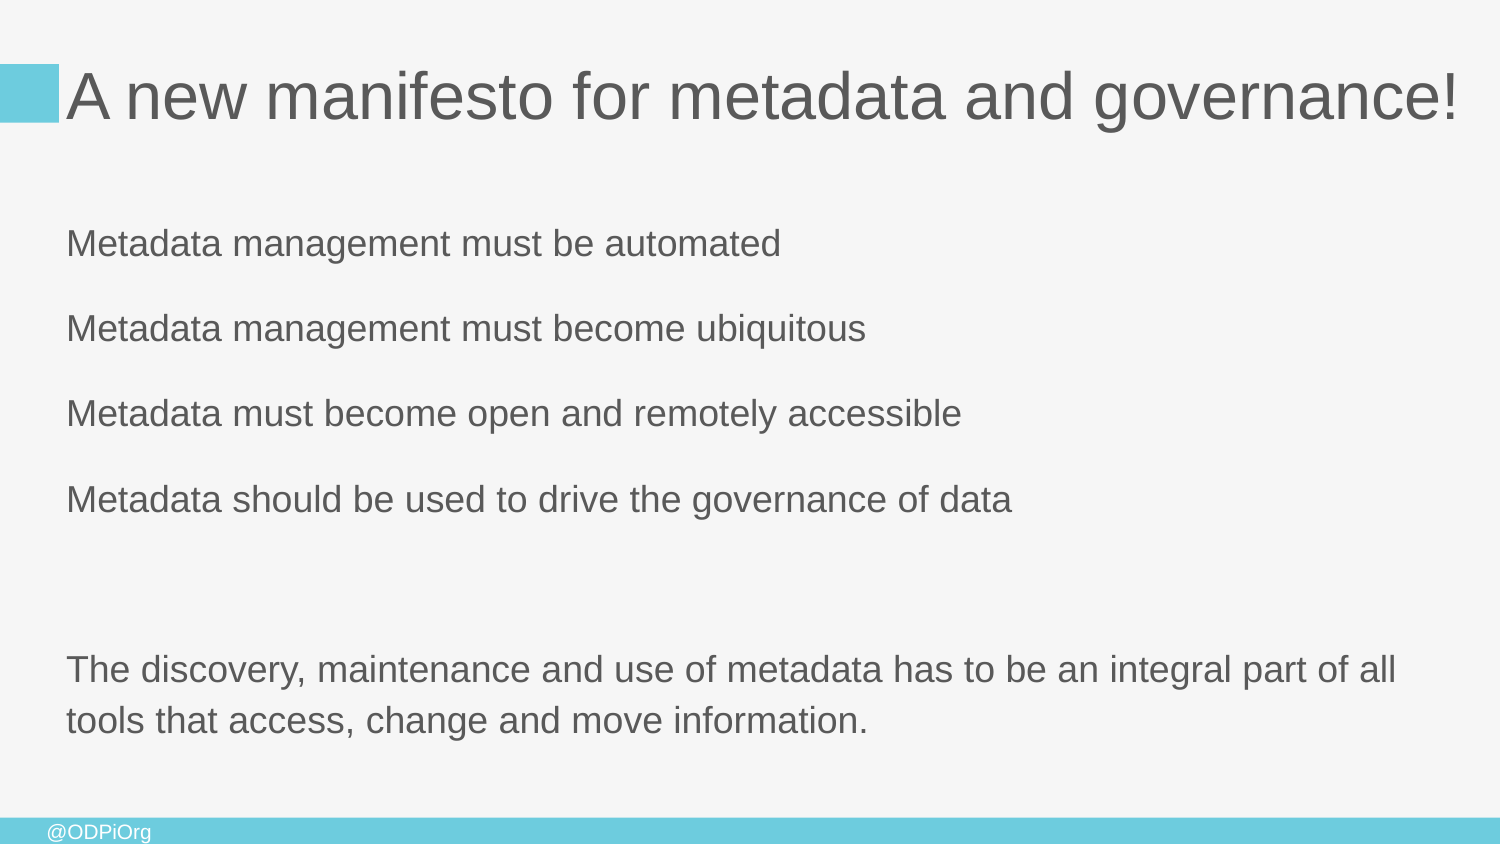

# A new manifesto for metadata and governance!
Metadata management must be automated
Metadata management must become ubiquitous
Metadata must become open and remotely accessible
Metadata should be used to drive the governance of data

The discovery, maintenance and use of metadata has to be an integral part of all tools that access, change and move information.